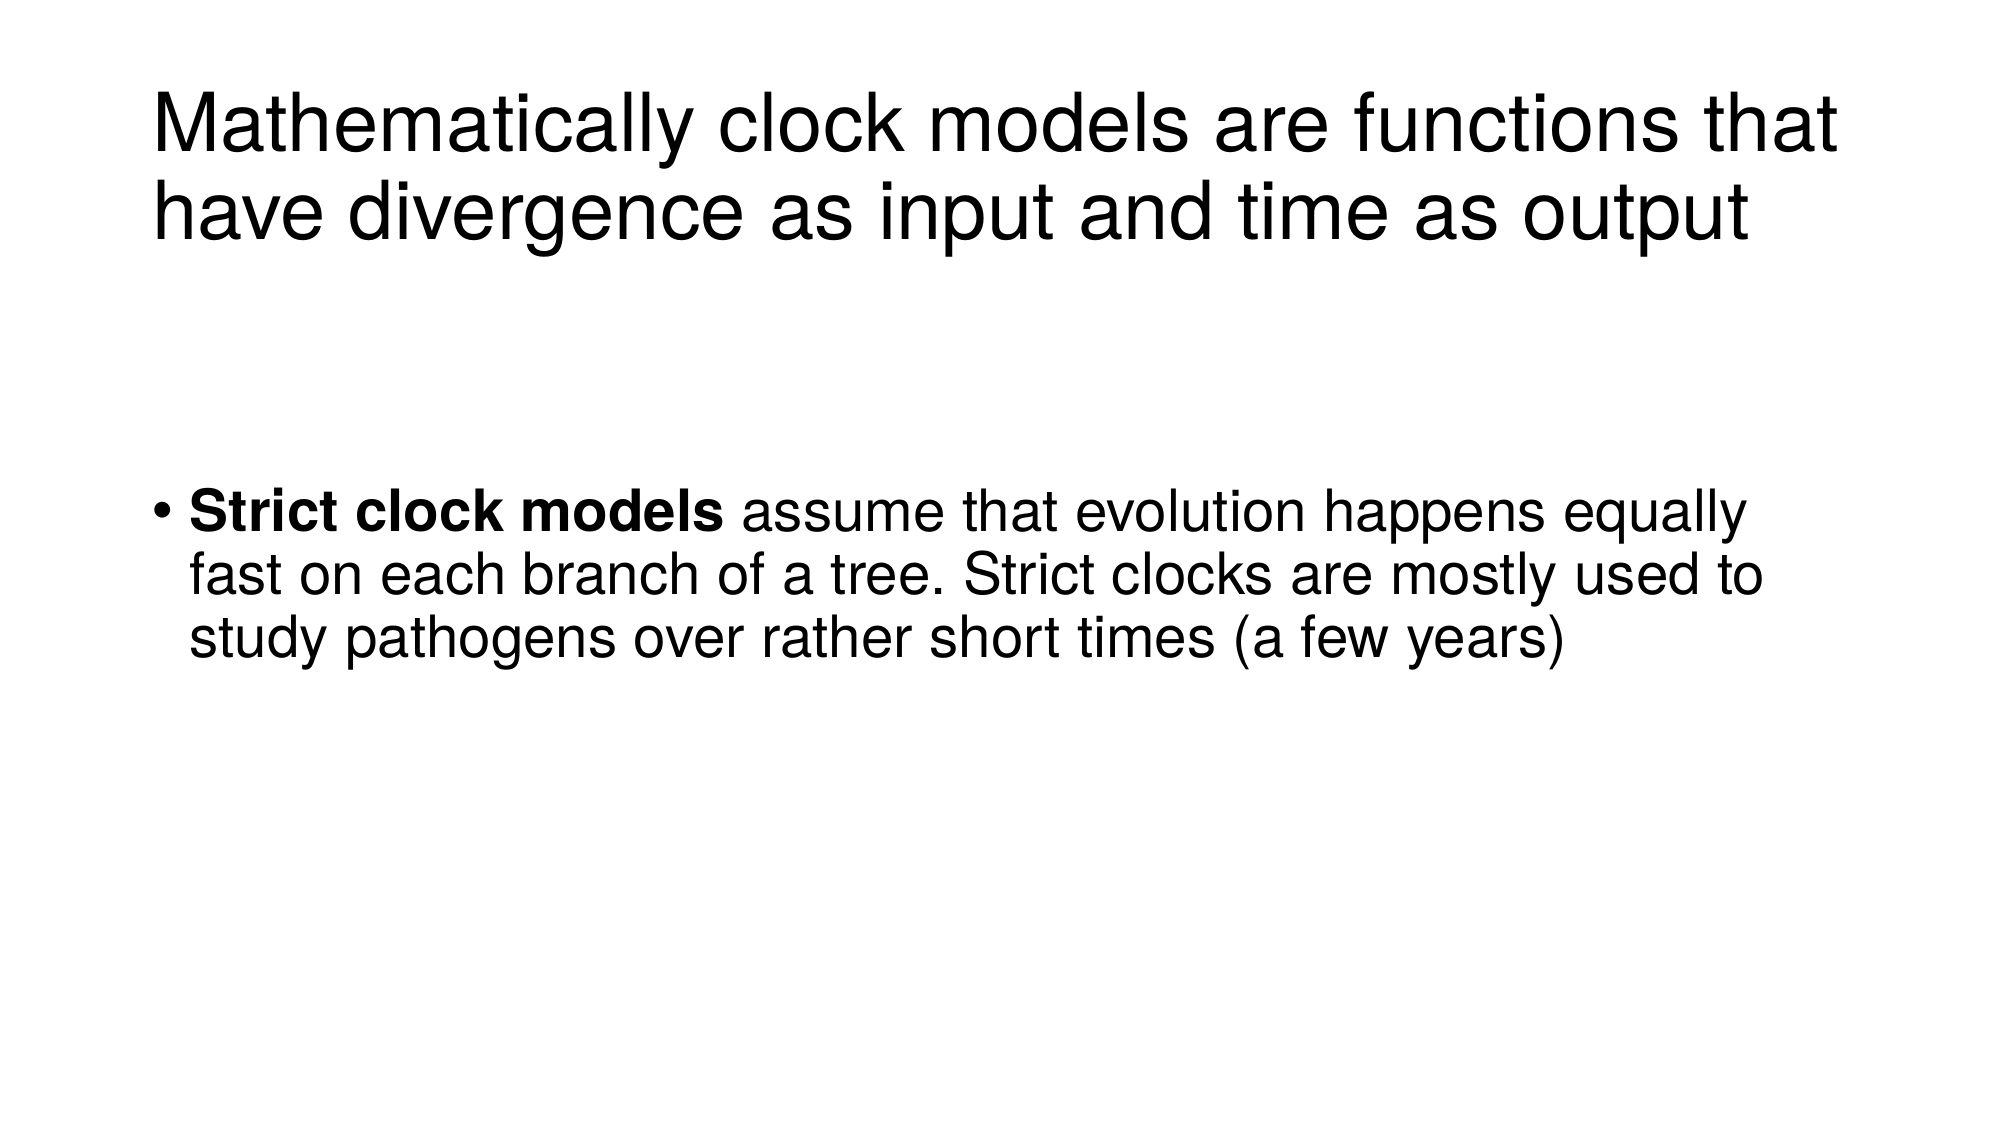

# Mathematically clock models are functions that have divergence as input and time as output

Strict clock models assume that evolution happens equally fast on each branch of a tree. Strict clocks are mostly used to study pathogens over rather short times (a few years)